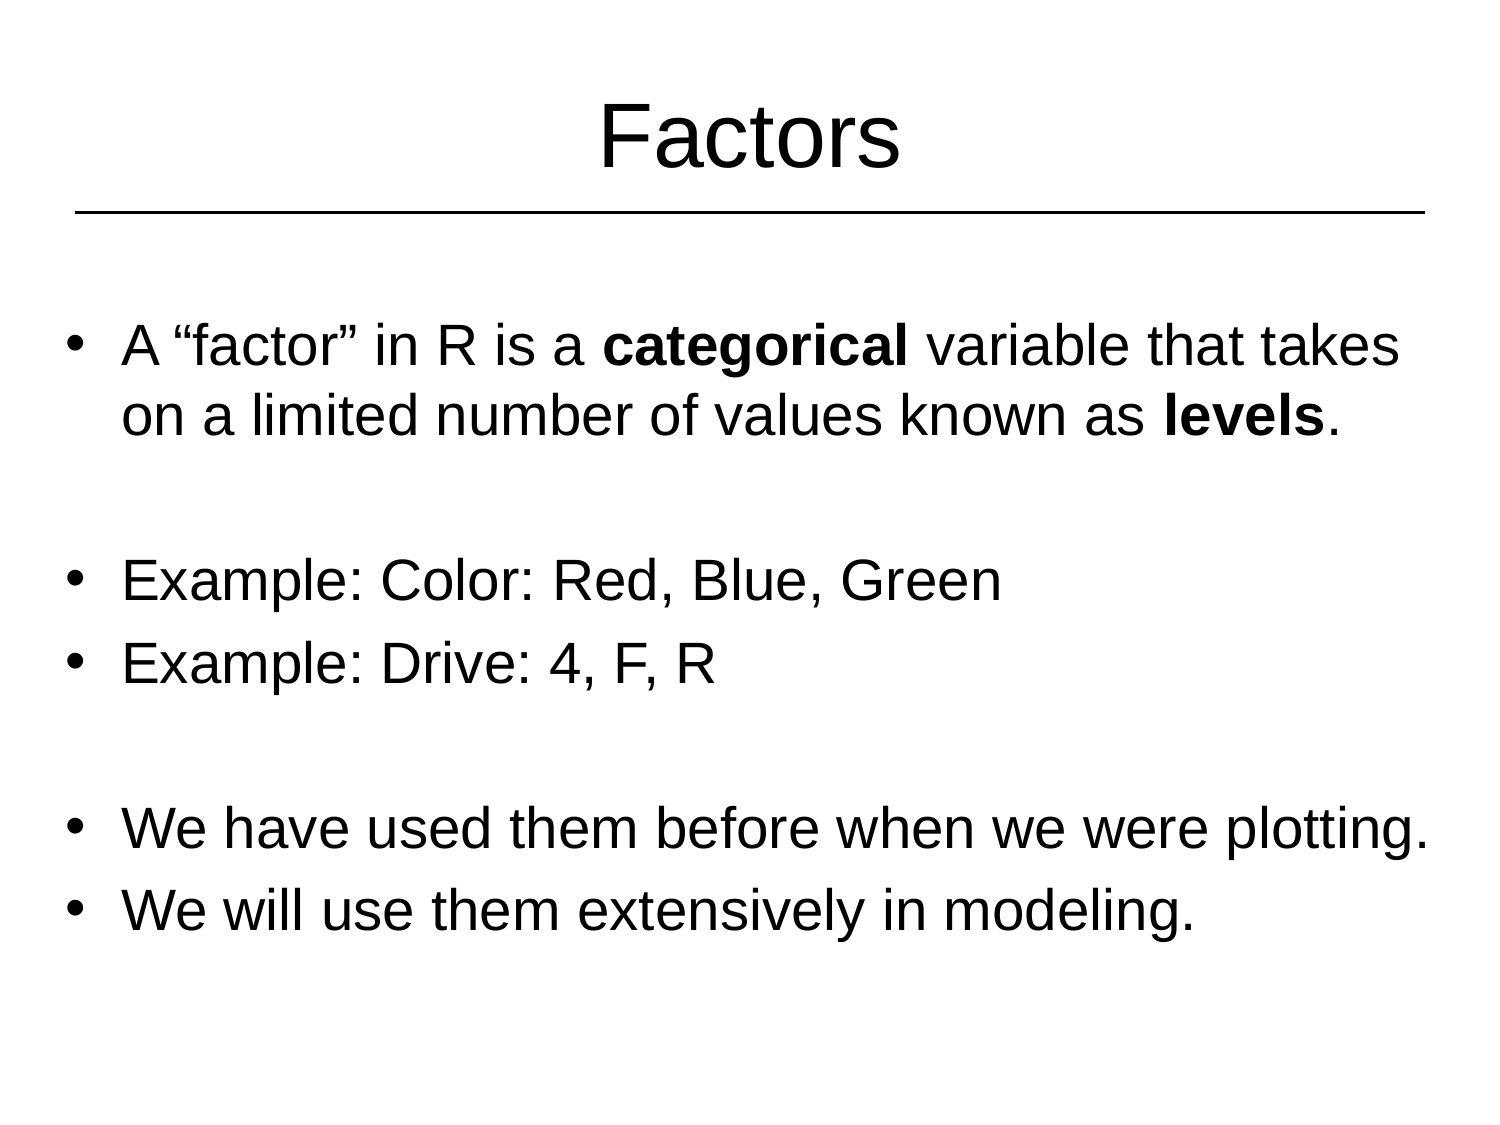

# Factors
A “factor” in R is a categorical variable that takes on a limited number of values known as levels.

Example: Color: Red, Blue, Green
Example: Drive: 4, F, R

We have used them before when we were plotting.
We will use them extensively in modeling.